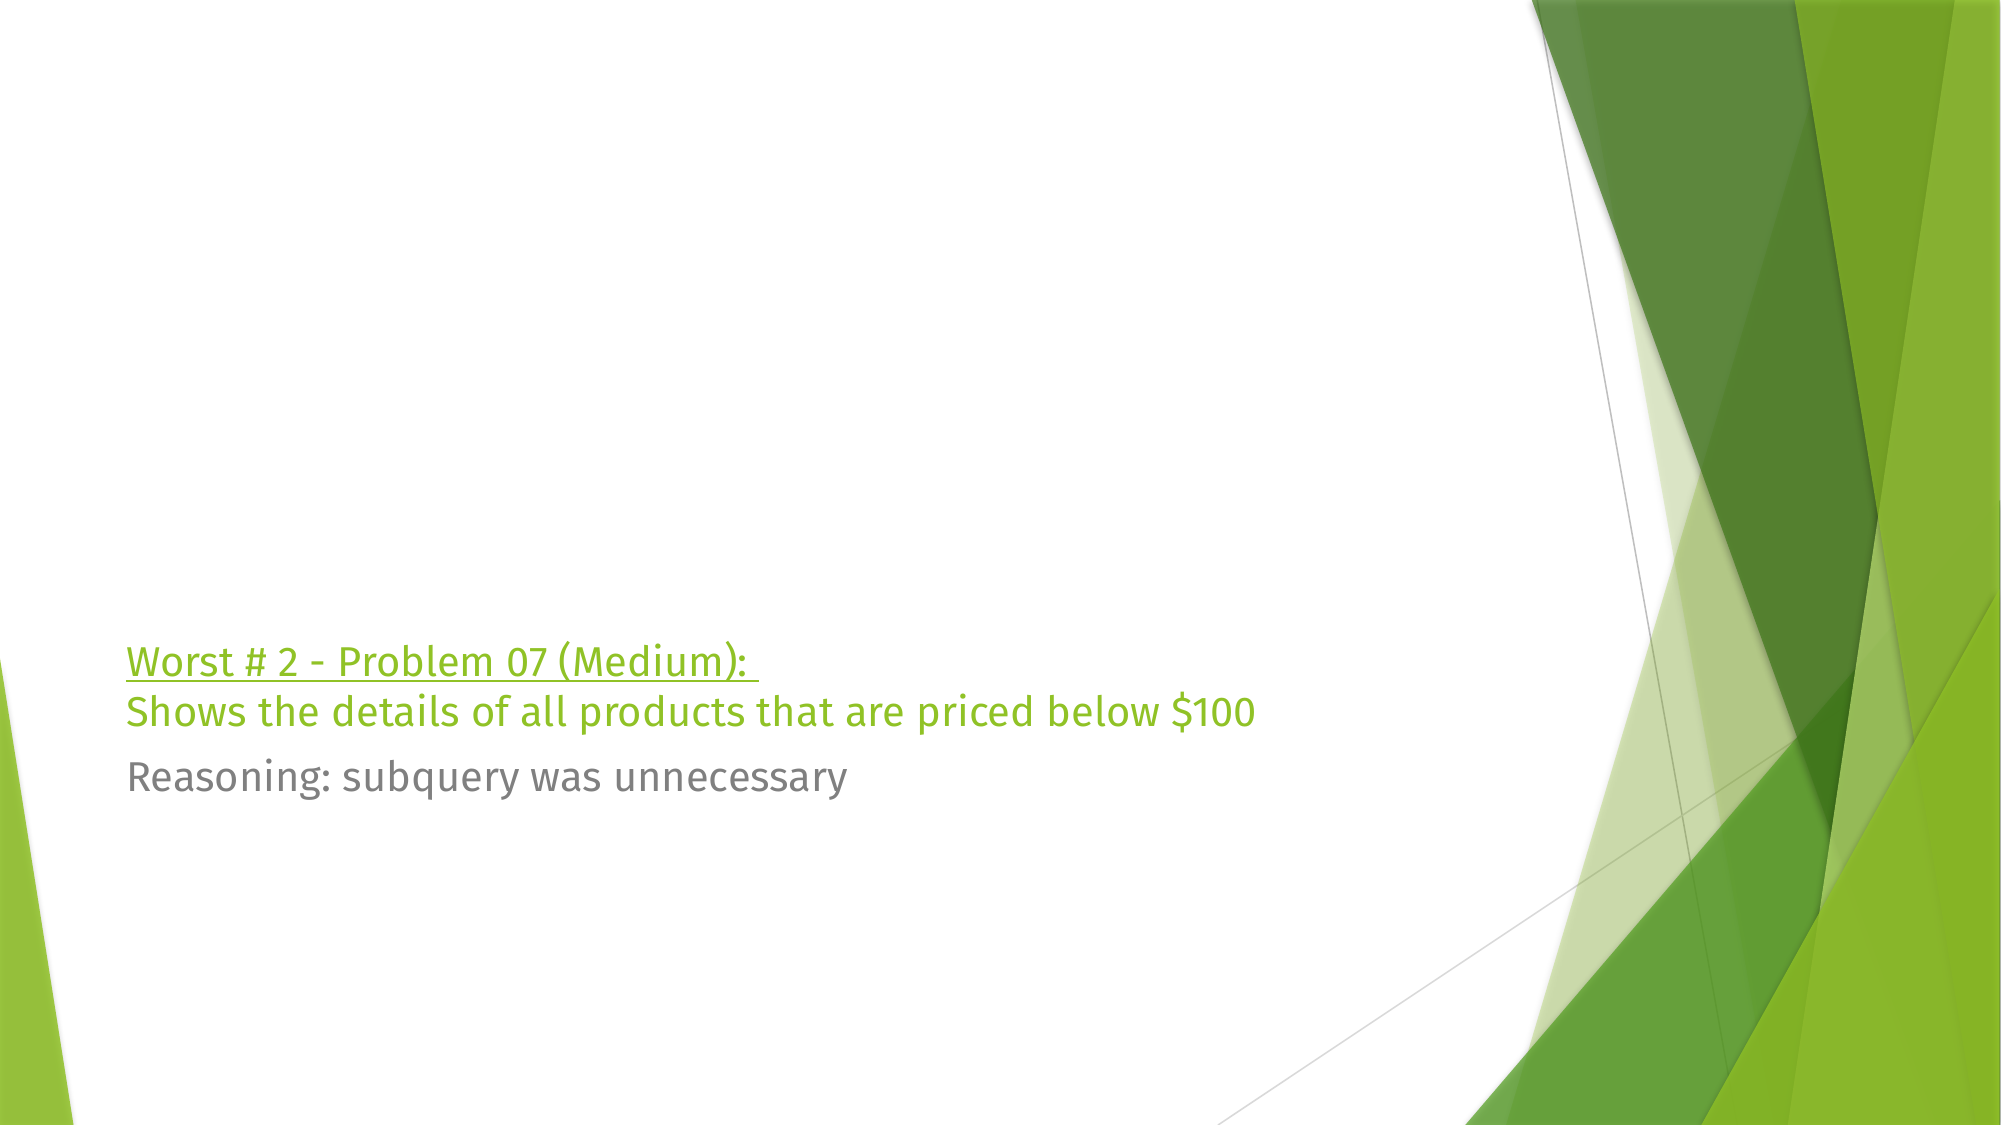

# Worst # 2 - Problem 07 (Medium): Shows the details of all products that are priced below $100
Reasoning: subquery was unnecessary